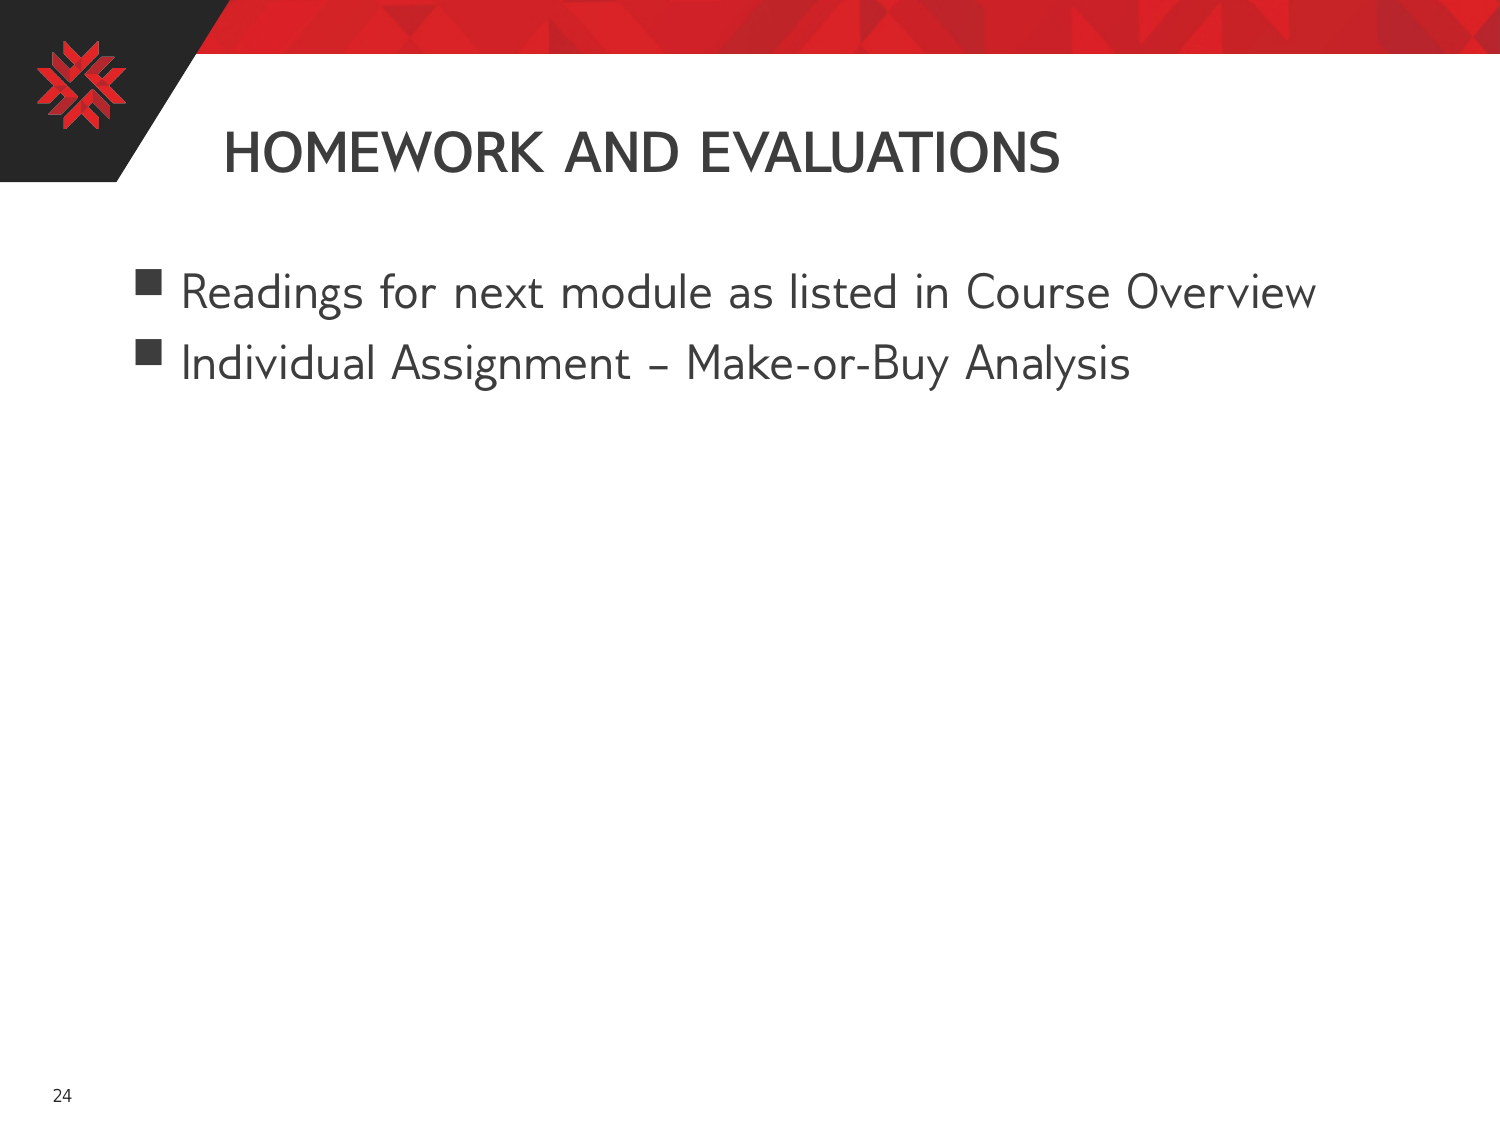

# Homework and evaluations
Readings for next module as listed in Course Overview
Individual Assignment – Make-or-Buy Analysis
24